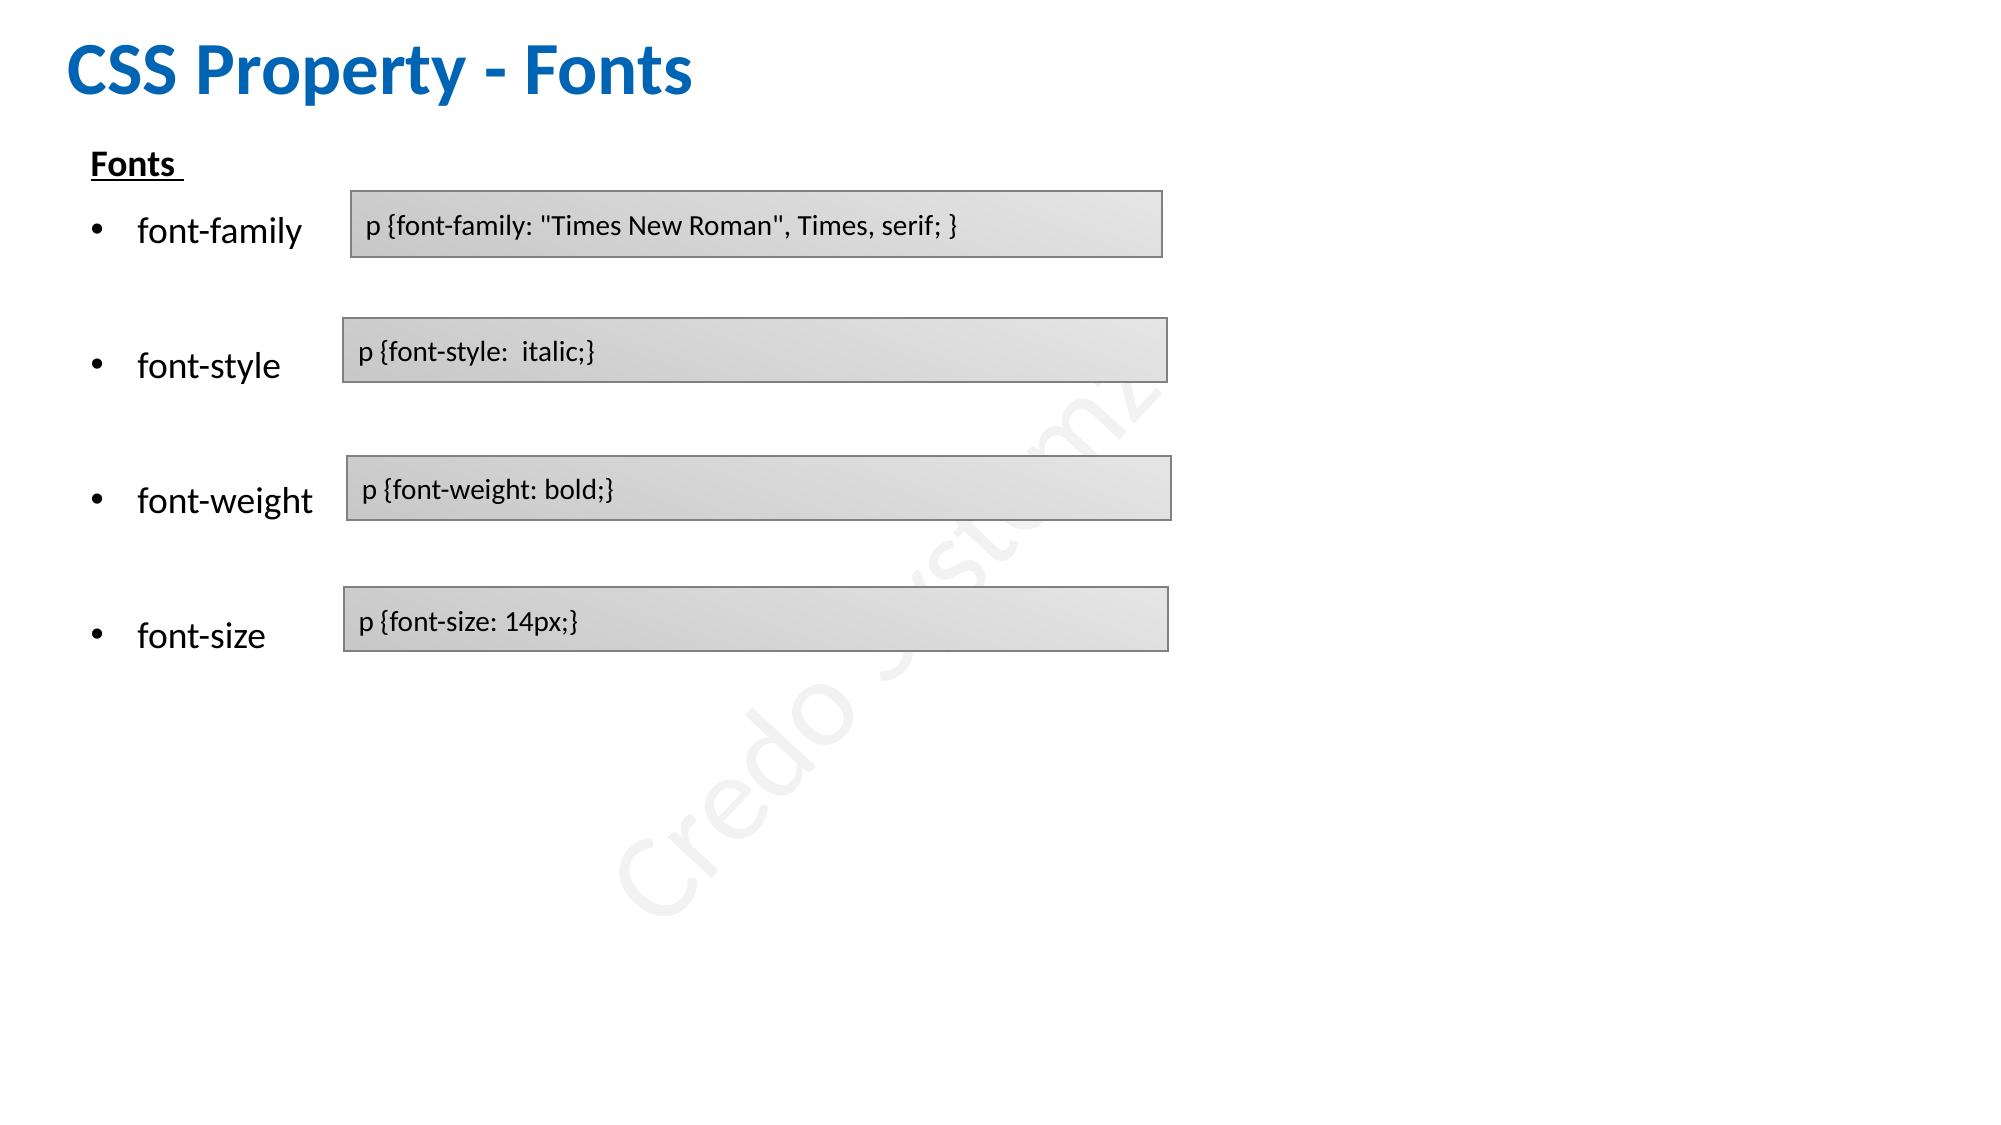

CSS Property - Fonts
Fonts
font-family

font-style

font-weight

font-size

p {font-family: "Times New Roman", Times, serif; }
p {font-style:  italic;}
p {font-weight: bold;}
p {font-size: 14px;}